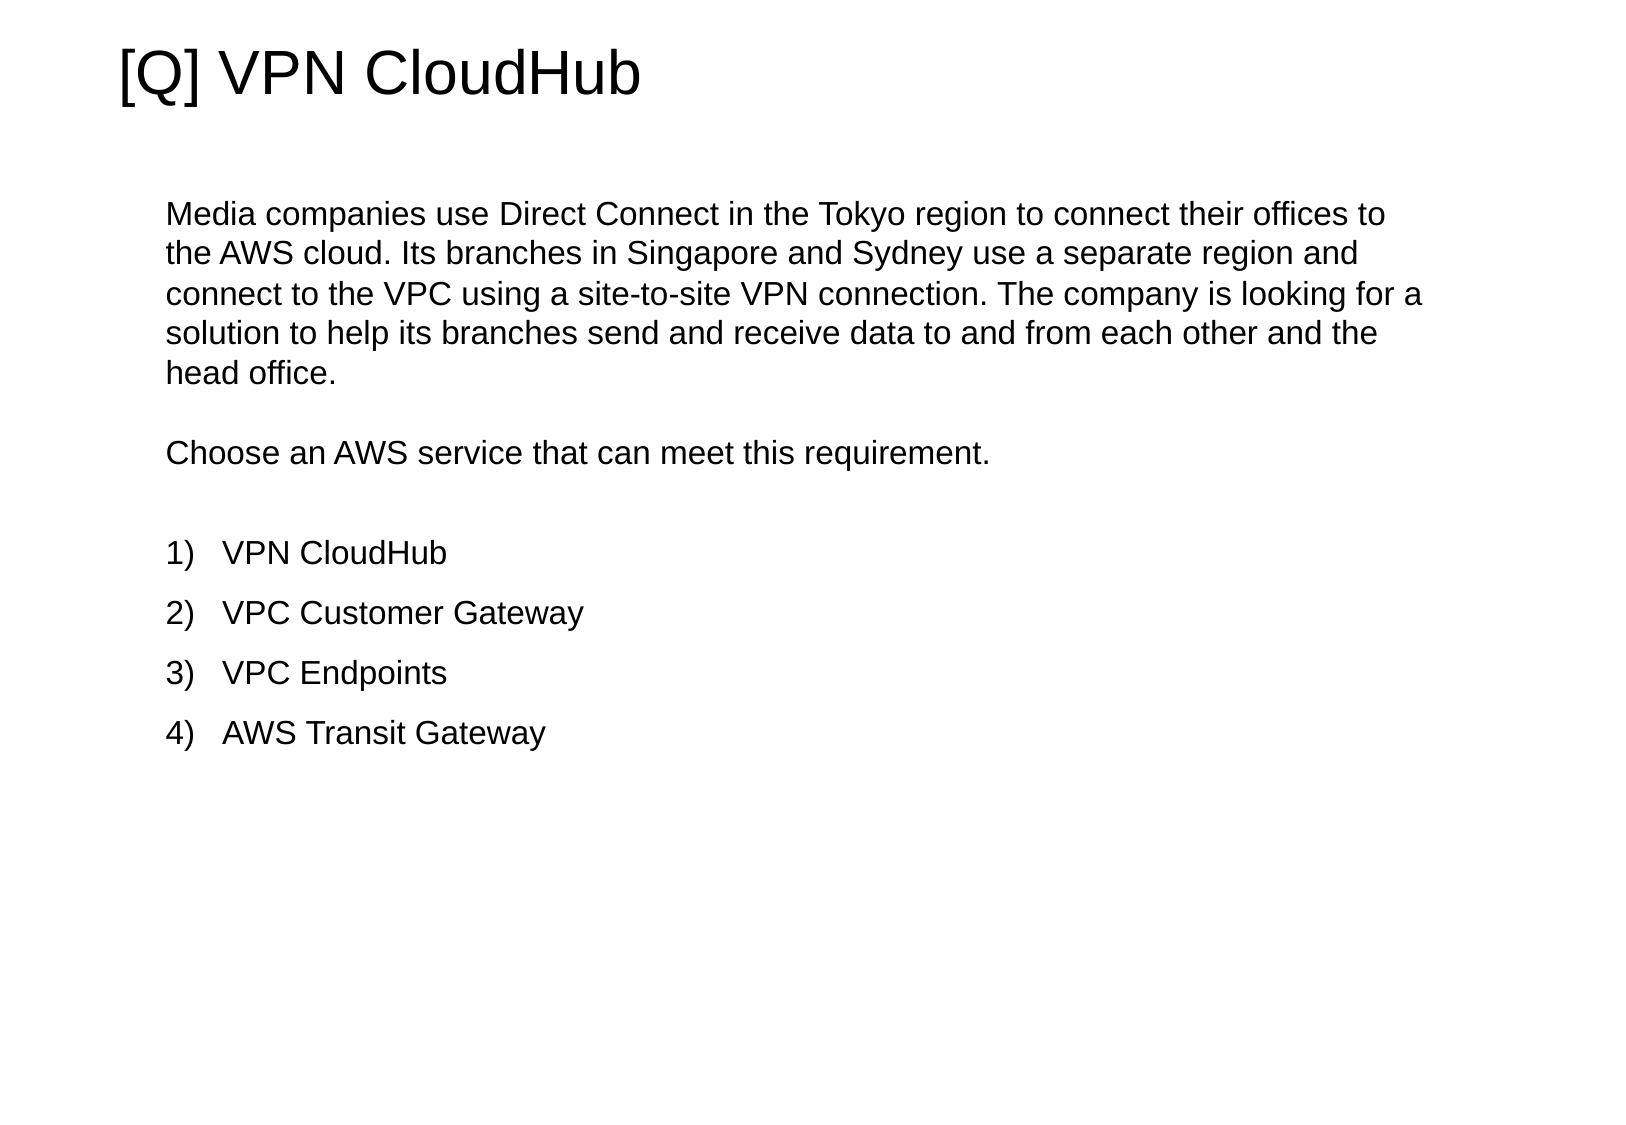

[Q] VPN CloudHub
Media companies use Direct Connect in the Tokyo region to connect their offices to the AWS cloud. Its branches in Singapore and Sydney use a separate region and connect to the VPC using a site-to-site VPN connection. The company is looking for a solution to help its branches send and receive data to and from each other and the head office.

Choose an AWS service that can meet this requirement.

VPN CloudHub
VPC Customer Gateway
VPC Endpoints
AWS Transit Gateway